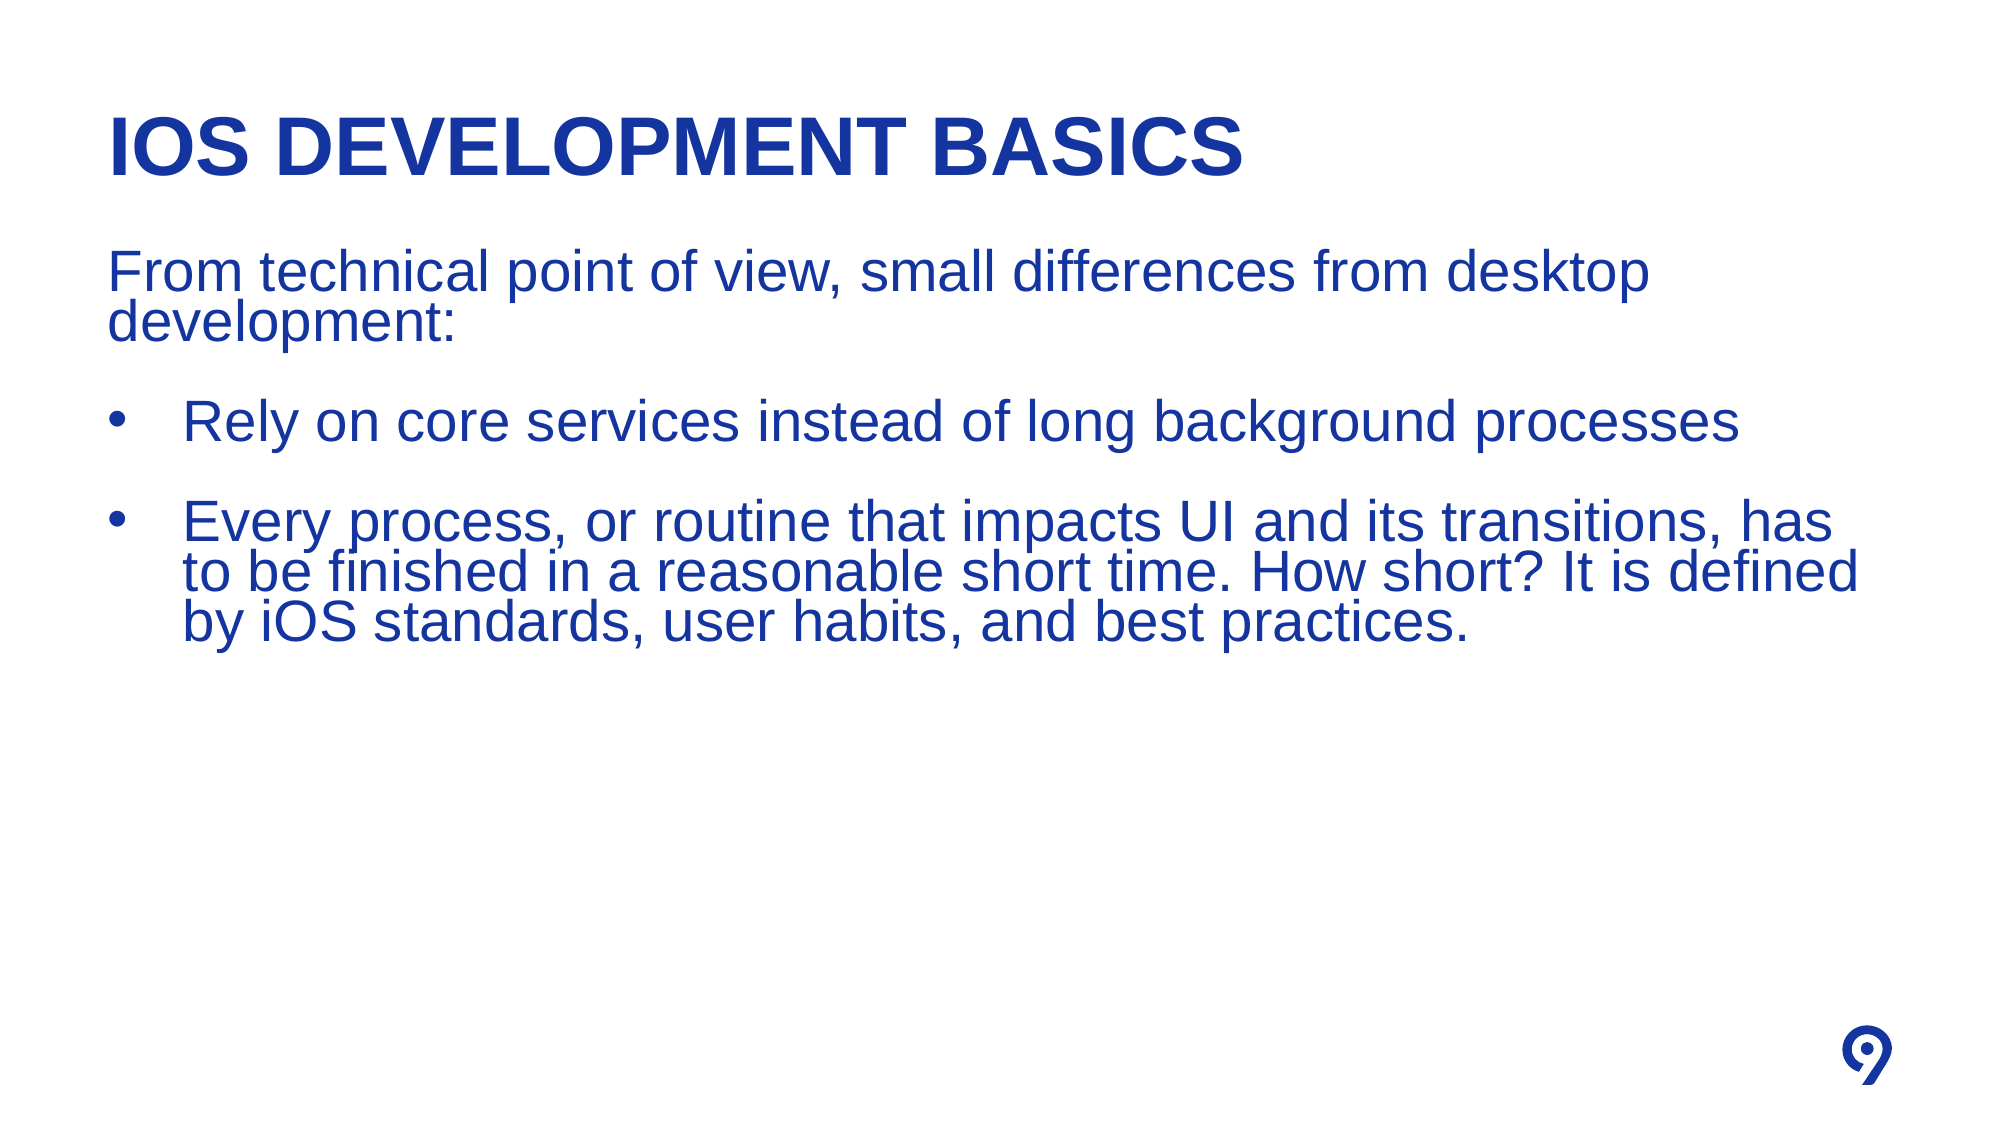

# iOS development basics
From technical point of view, small differences from desktop development:

Rely on core services instead of long background processes

Every process, or routine that impacts UI and its transitions, has to be finished in a reasonable short time. How short? It is defined by iOS standards, user habits, and best practices.